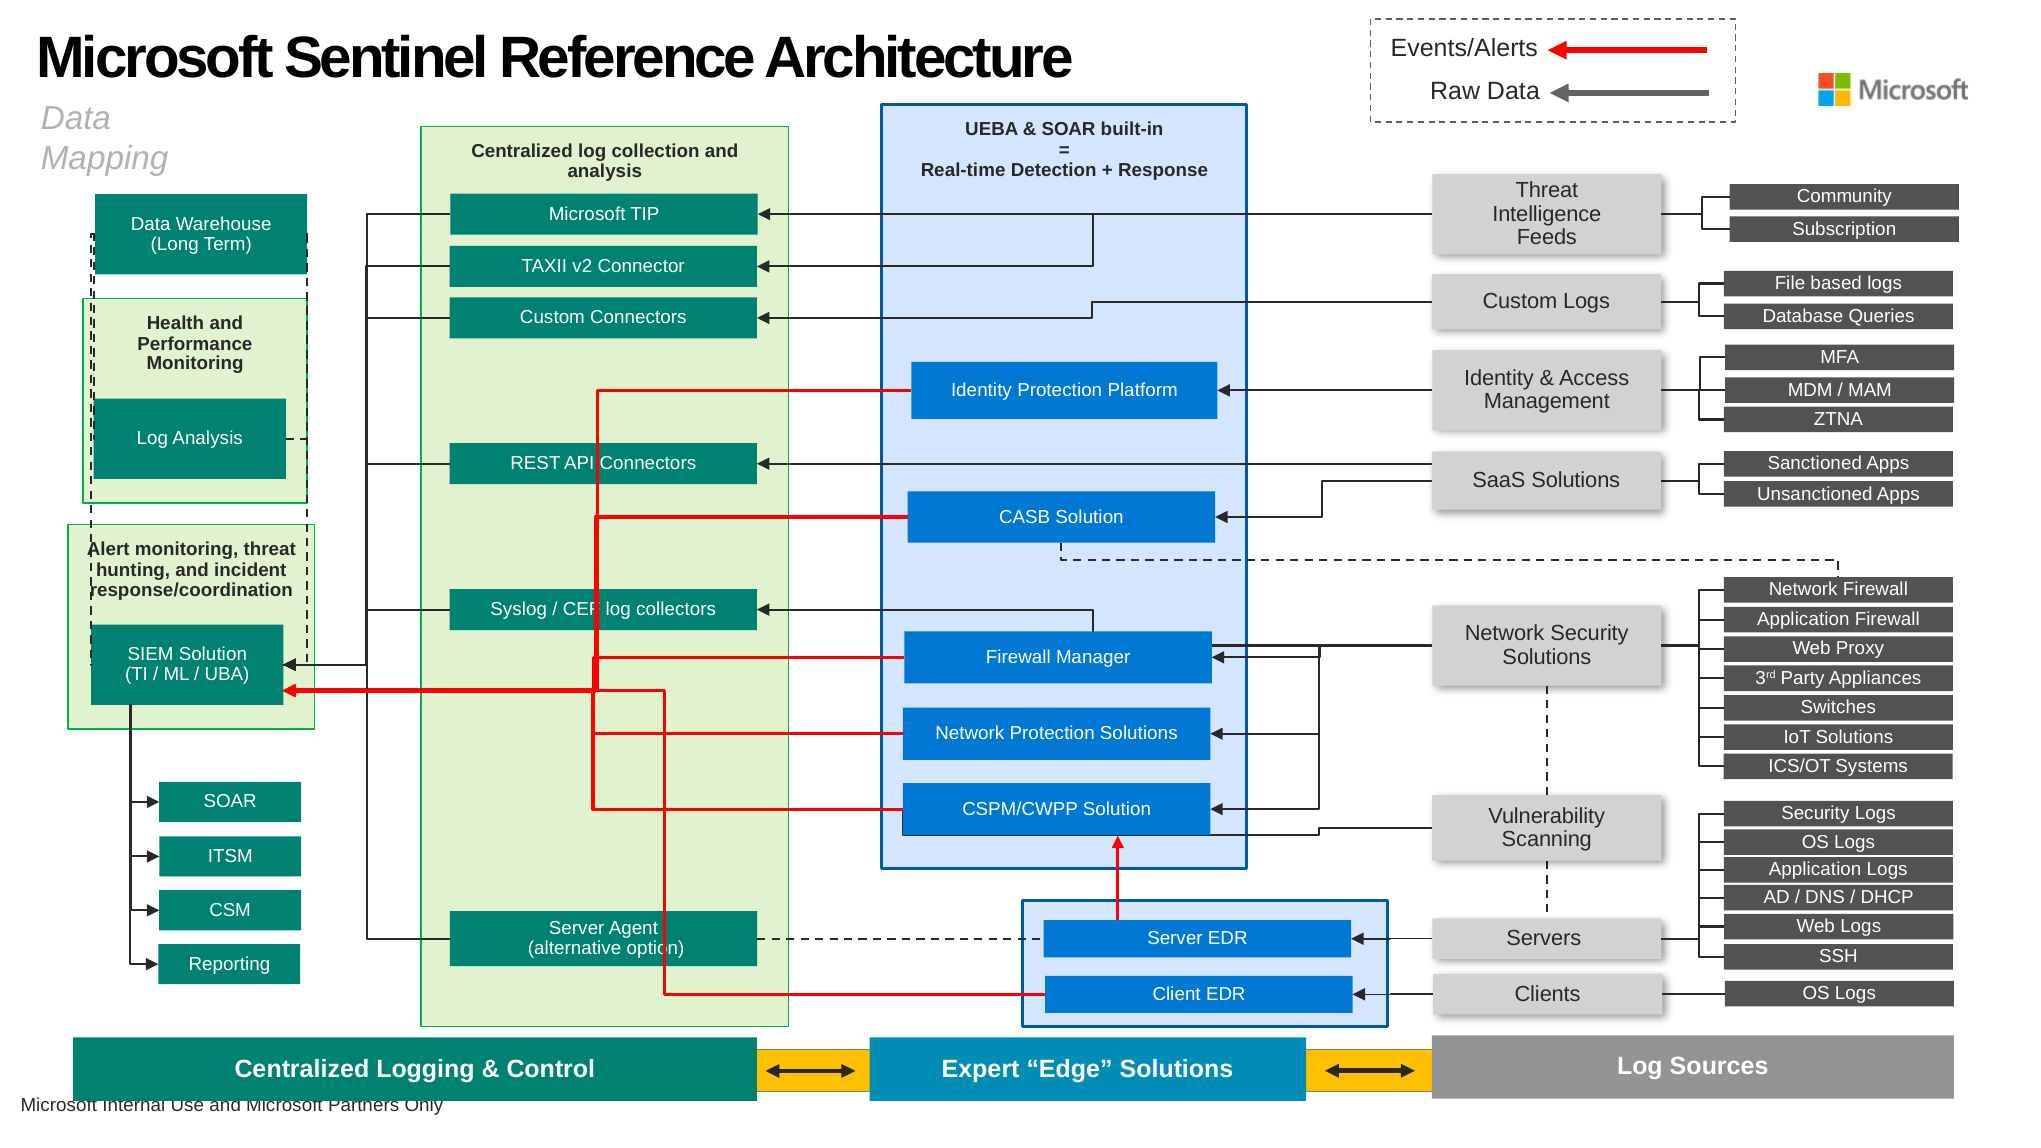

# Microsoft Sentinel Reference Architecture

Events/Alerts
Raw Data
Data Mapping
UEBA & SOAR built-in
=
Real-time Detection + Response
Centralized log collection and analysis
Threat Intelligence Feeds
Community
Microsoft TIP
Data Warehouse
(Long Term)
Subscription
TAXII v2 Connector
File based logs
Custom Logs
Custom Connectors
Health and Performance Monitoring
Database Queries
MFA
Identity & Access Management
Identity Protection Platform
MDM / MAM
Log Analysis
ZTNA
REST API Connectors
Sanctioned Apps
SaaS Solutions
Unsanctioned Apps
CASB Solution
Alert monitoring, threat hunting, and incident response/coordination
Network Firewall
Syslog / CEF log collectors
Network Security Solutions
Application Firewall
SIEM Solution
(TI / ML / UBA)
Firewall Manager
Web Proxy
3rd Party Appliances
Switches
Network Protection Solutions
IoT Solutions
ICS/OT Systems
SOAR
CSPM/CWPP Solution
Vulnerability Scanning
Security Logs
OS Logs
ITSM
Application Logs
AD / DNS / DHCP
CSM

Server Agent
 (alternative option)
Web Logs
Servers
Server EDR
SSH
Reporting
Clients
Client EDR
OS Logs
Log Sources
Centralized Logging & Control
Expert “Edge” Solutions